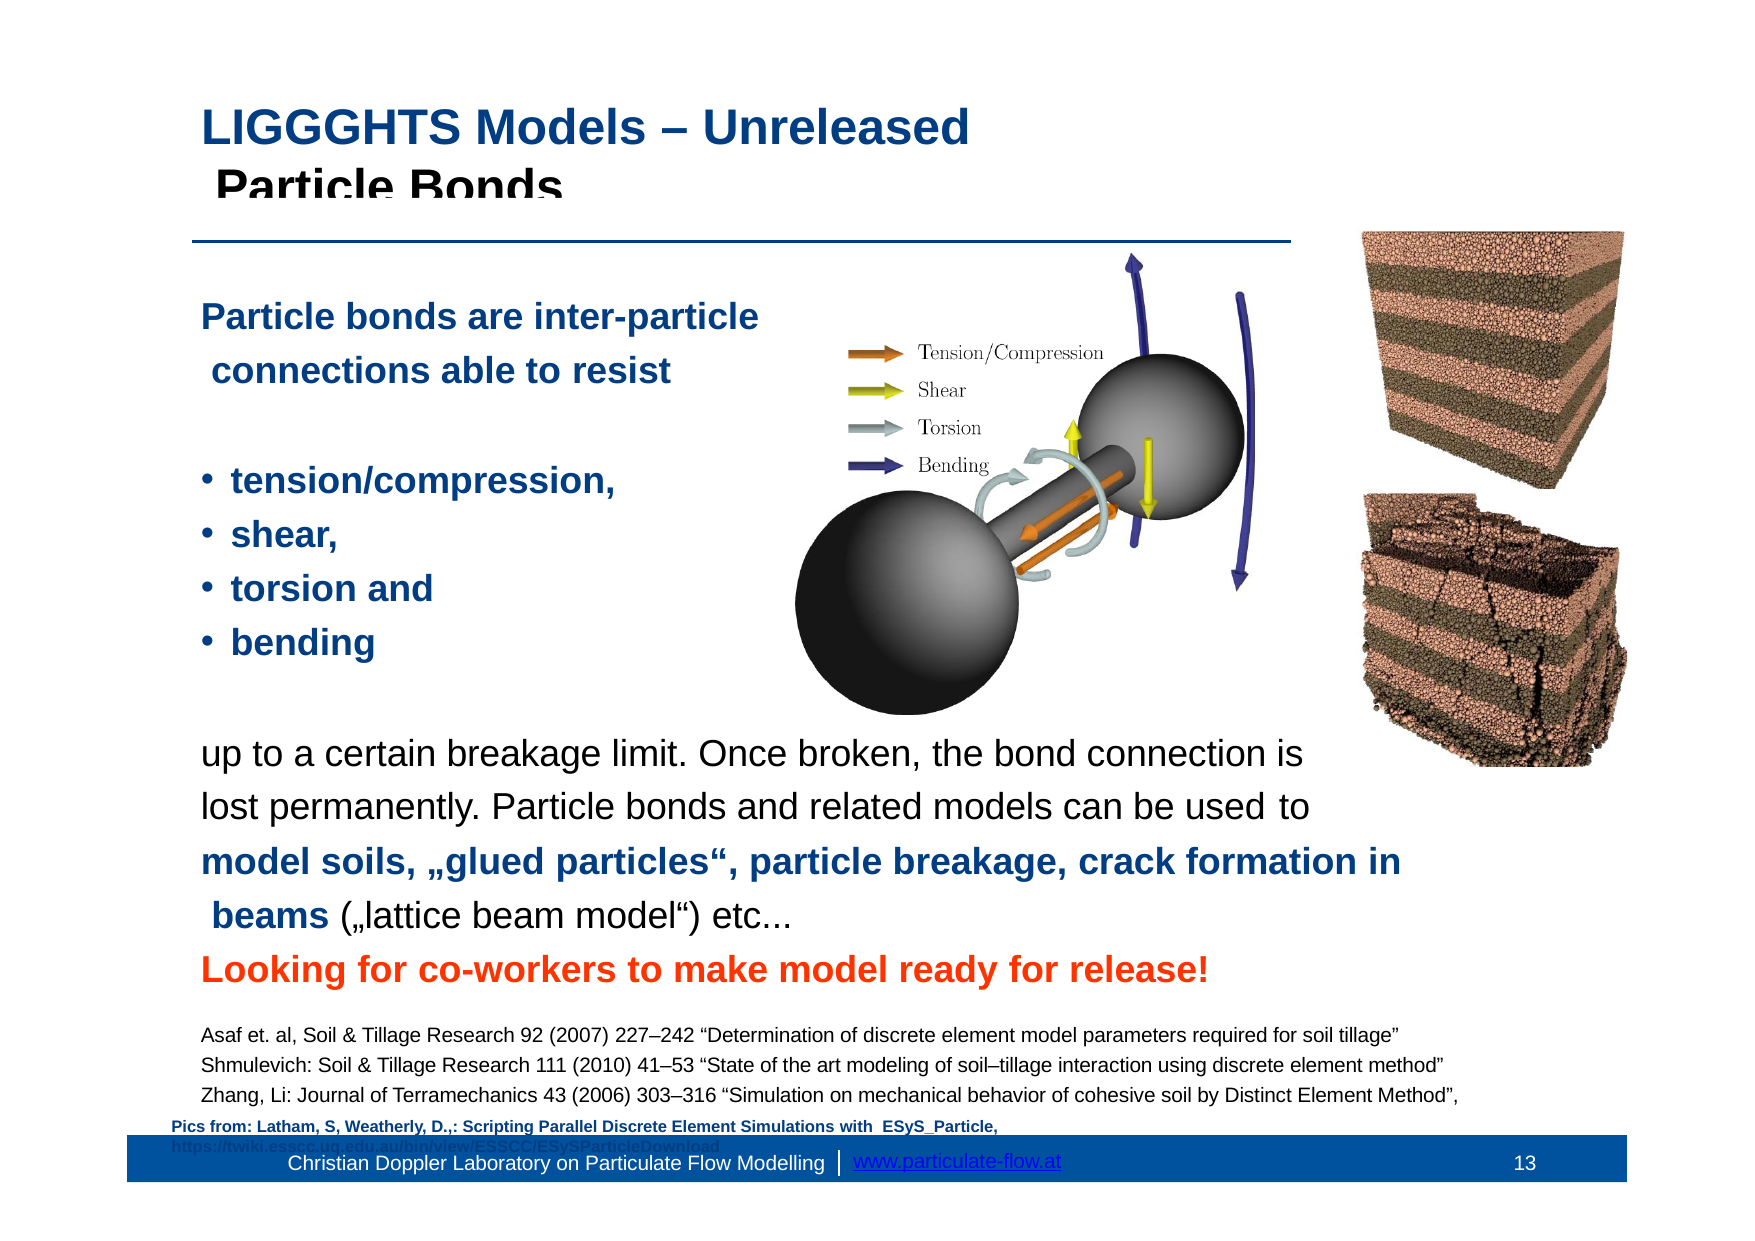

# LIGGGHTS Models – Unreleased  Particle Bonds

Particle bonds are inter-particle  connections able to resist

tension/compression,
shear,
torsion and
bending

up to a certain breakage limit. Once broken, the bond connection is  lost permanently. Particle bonds and related models can be used to
model soils, „glued particles“, particle breakage, crack formation in  beams („lattice beam model“) etc...
Looking for co-workers to make model ready for release!
Asaf et. al, Soil & Tillage Research 92 (2007) 227–242 “Determination of discrete element model parameters required for soil tillage”  Shmulevich: Soil & Tillage Research 111 (2010) 41–53 “State of the art modeling of soil–tillage interaction using discrete element method”  Zhang, Li: Journal of Terramechanics 43 (2006) 303–316 “Simulation on mechanical behavior of cohesive soil by Distinct Element Method”,
Pics from: Latham, S, Weatherly, D.,: Scripting Parallel Discrete Element Simulations with ESyS_Particle, https://twiki.esscc.uq.edu.au/bin/view/ESSCC/ESySParticleDownload

13
www.particulate-flow.at
Christian Doppler Laboratory on Particulate Flow Modelling